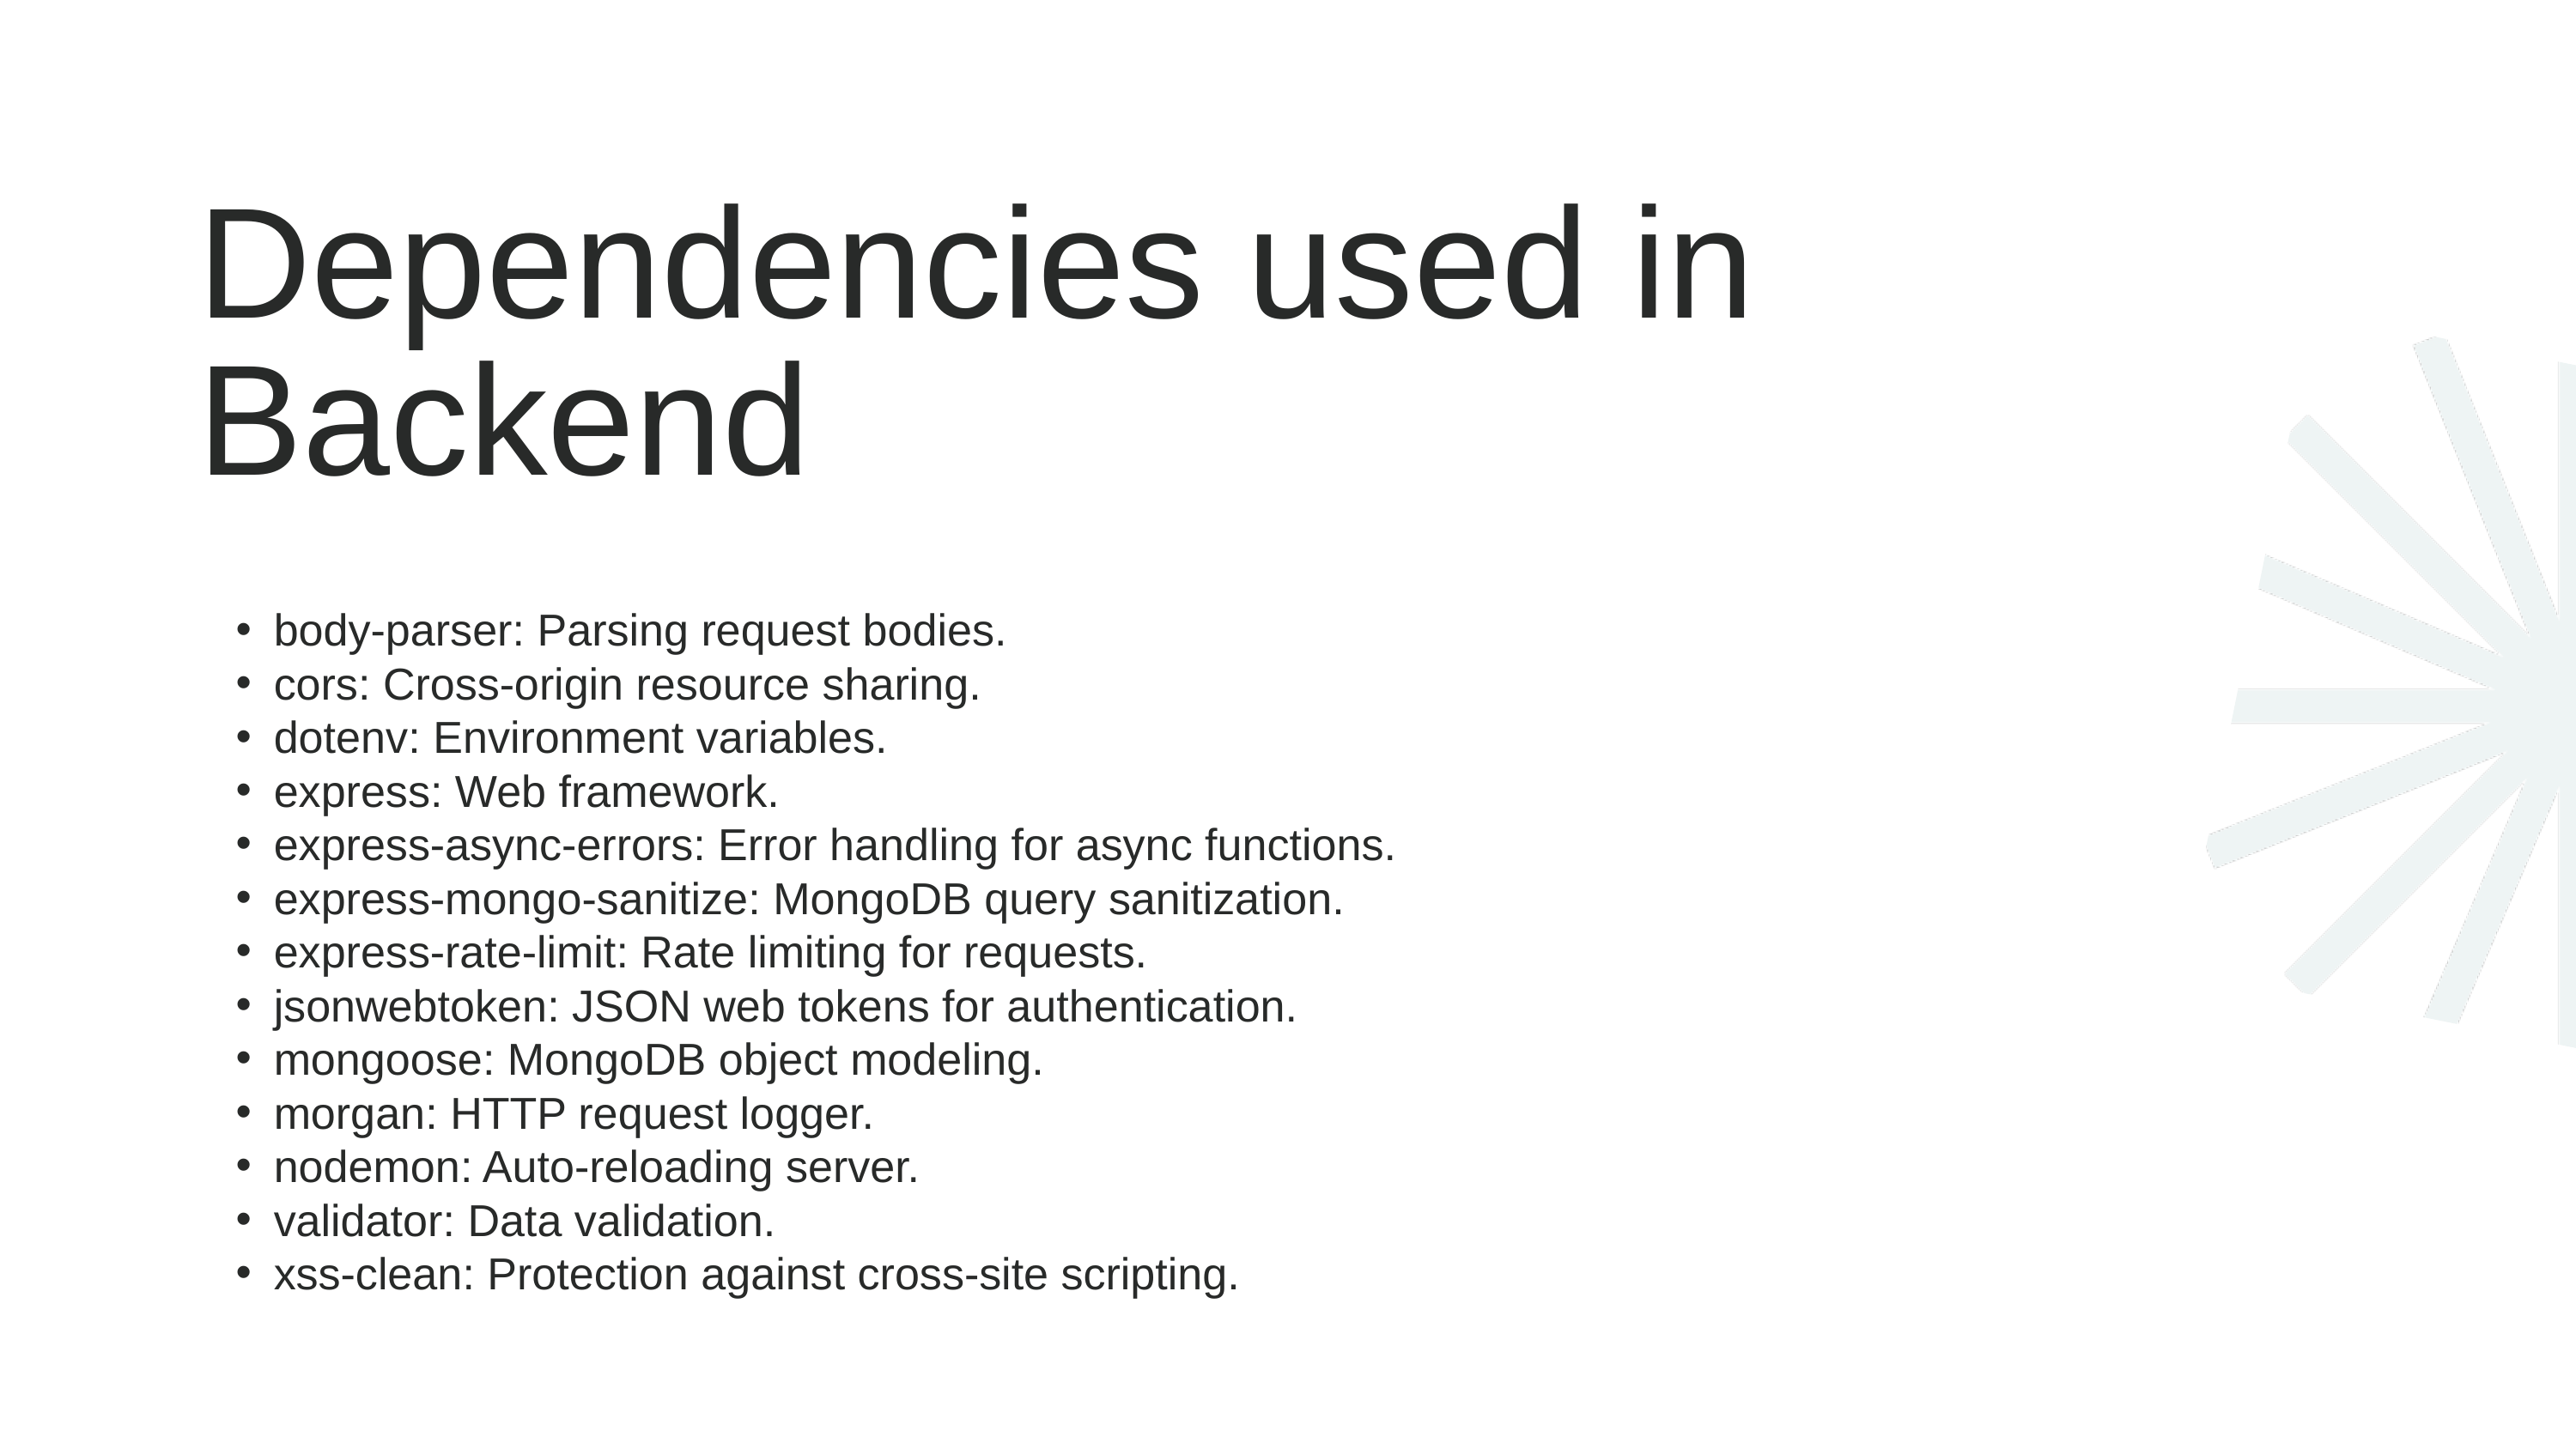

Dependencies used in Backend

body-parser: Parsing request bodies.
cors: Cross-origin resource sharing.
dotenv: Environment variables.
express: Web framework.
express-async-errors: Error handling for async functions.
express-mongo-sanitize: MongoDB query sanitization.
express-rate-limit: Rate limiting for requests.
jsonwebtoken: JSON web tokens for authentication.
mongoose: MongoDB object modeling.
morgan: HTTP request logger.
nodemon: Auto-reloading server.
validator: Data validation.
xss-clean: Protection against cross-site scripting.